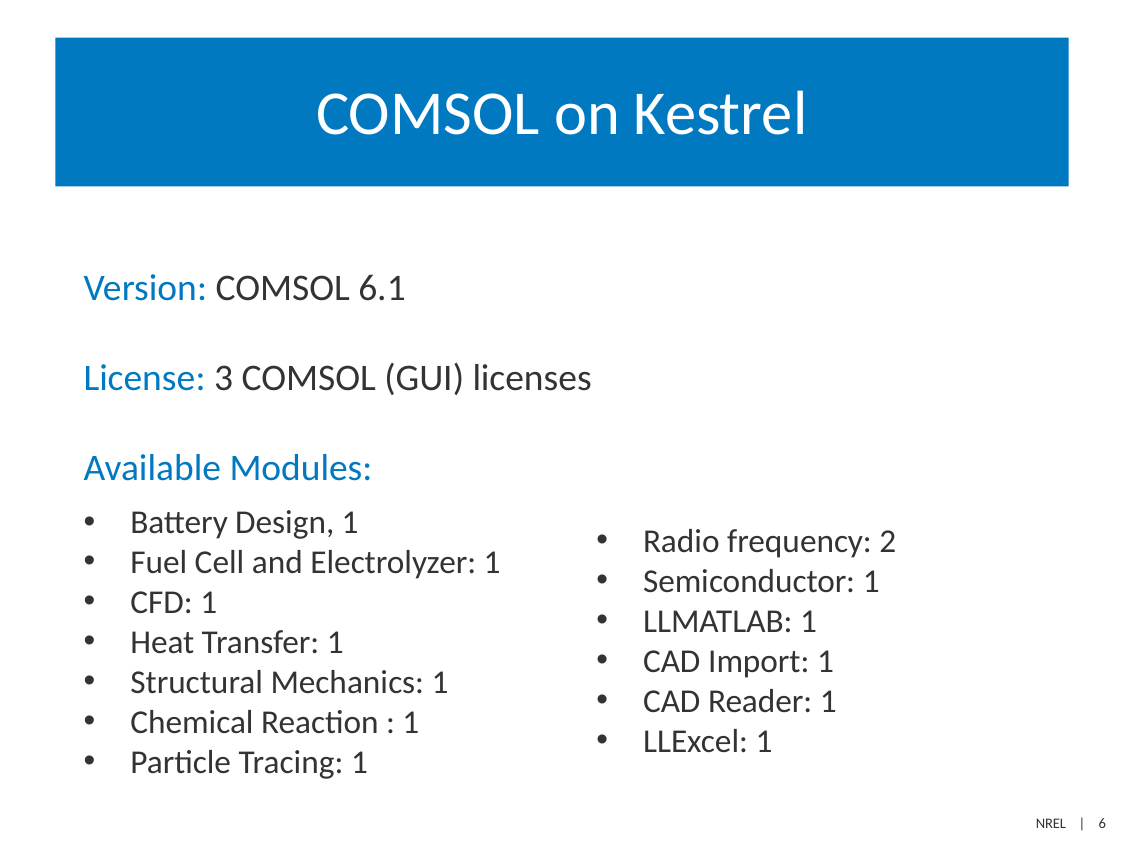

# COMSOL on Kestrel
Version: COMSOL 6.1

License: 3 COMSOL (GUI) licenses

Available Modules:

Battery Design, 1
Fuel Cell and Electrolyzer: 1
CFD: 1
Heat Transfer: 1
Structural Mechanics: 1
Chemical Reaction : 1
Particle Tracing: 1

Radio frequency: 2
Semiconductor: 1
LLMATLAB: 1
CAD Import: 1
CAD Reader: 1
LLExcel: 1